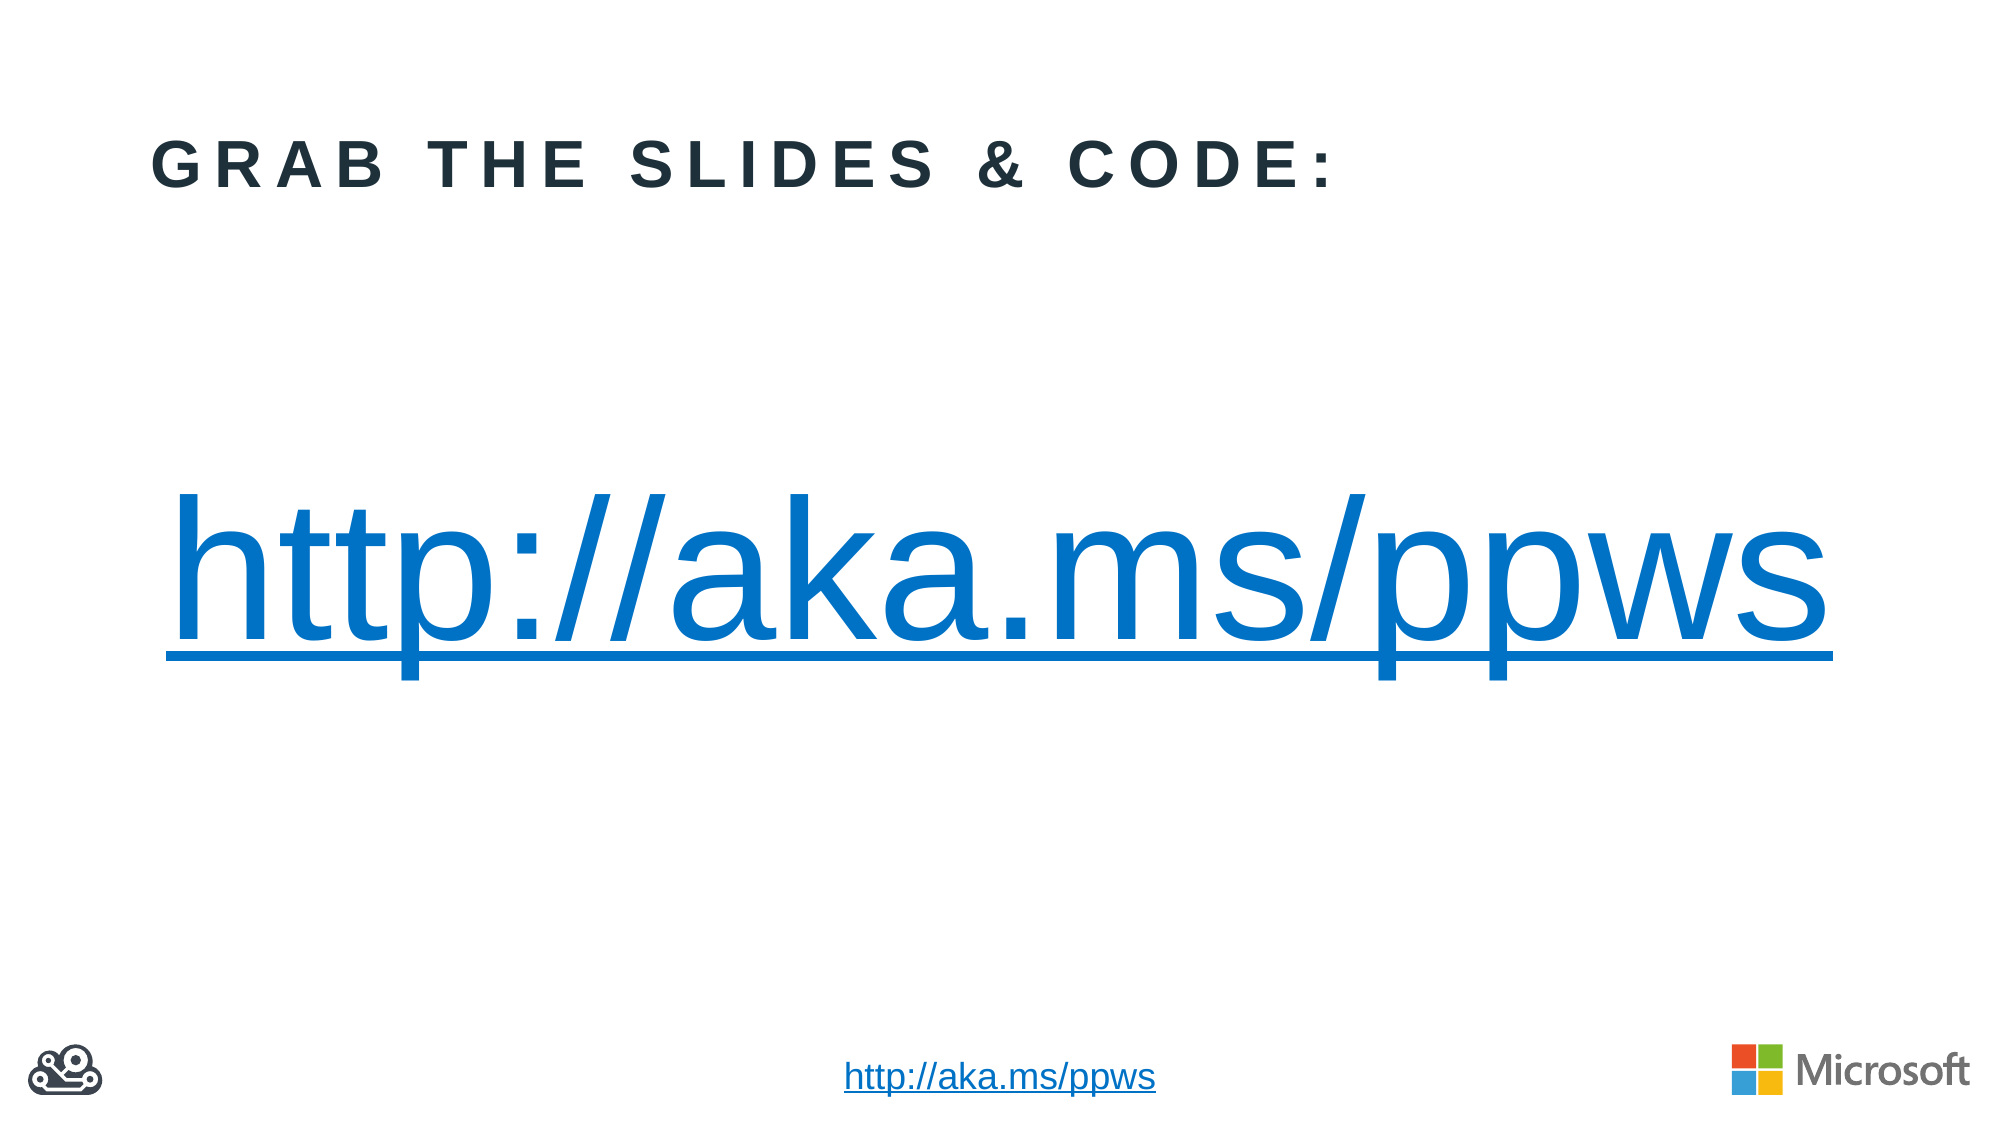

# Grab the slides & code:
http://aka.ms/ppws